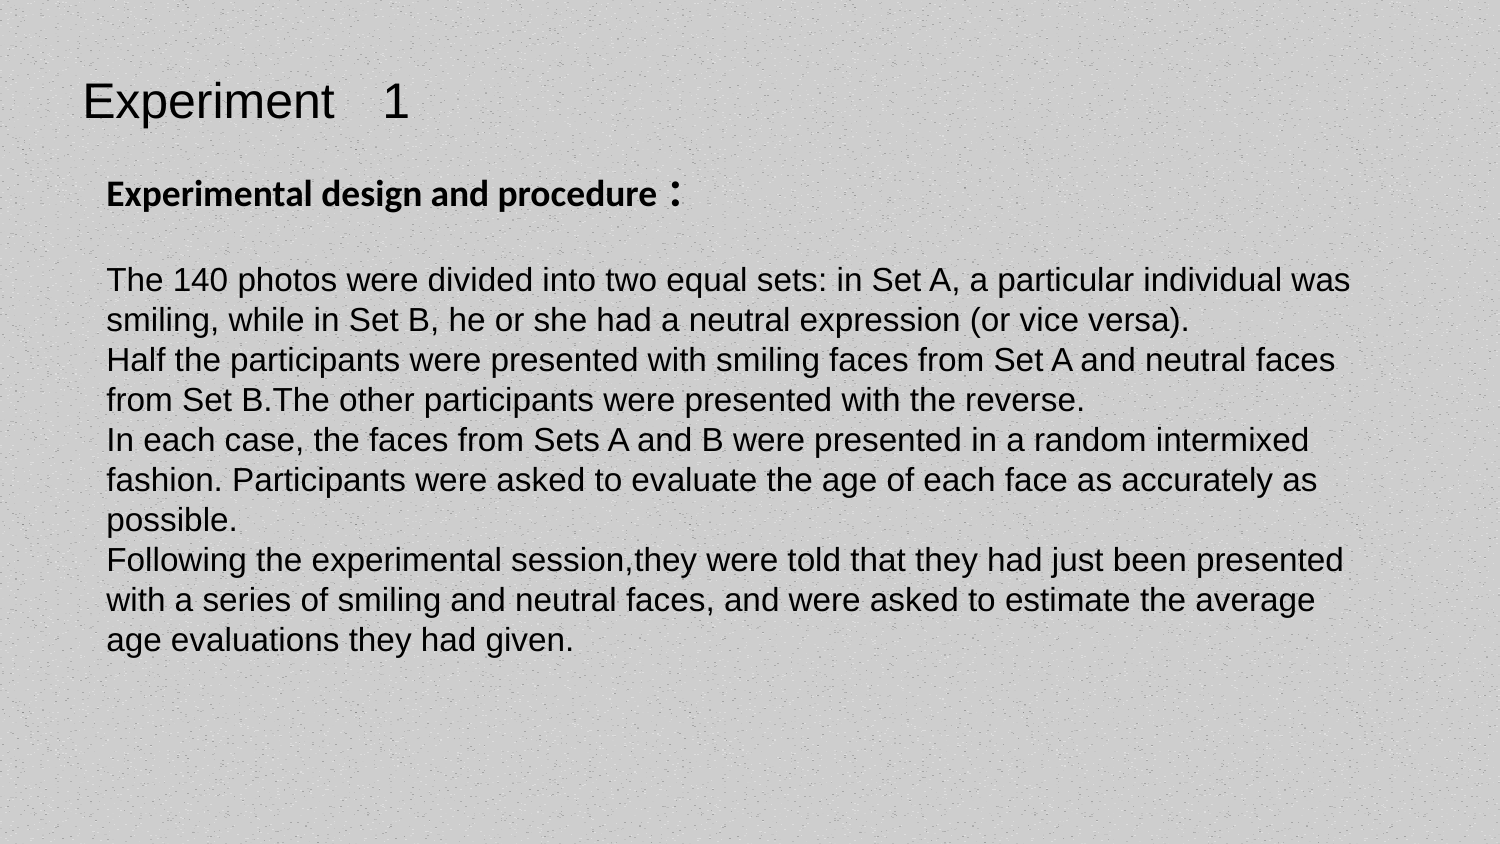

Experiment  	1
Experimental design and procedure：

The 140 photos were divided into two equal sets: in Set A, a particular individual was smiling, while in Set B, he or she had a neutral expression (or vice versa).
Half the participants were presented with smiling faces from Set A and neutral faces from Set B.The other participants were presented with the reverse.
In each case, the faces from Sets A and B were presented in a random intermixed fashion. Participants were asked to evaluate the age of each face as accurately as possible.
Following the experimental session,they were told that they had just been presented with a series of smiling and neutral faces, and were asked to estimate the average age evaluations they had given.